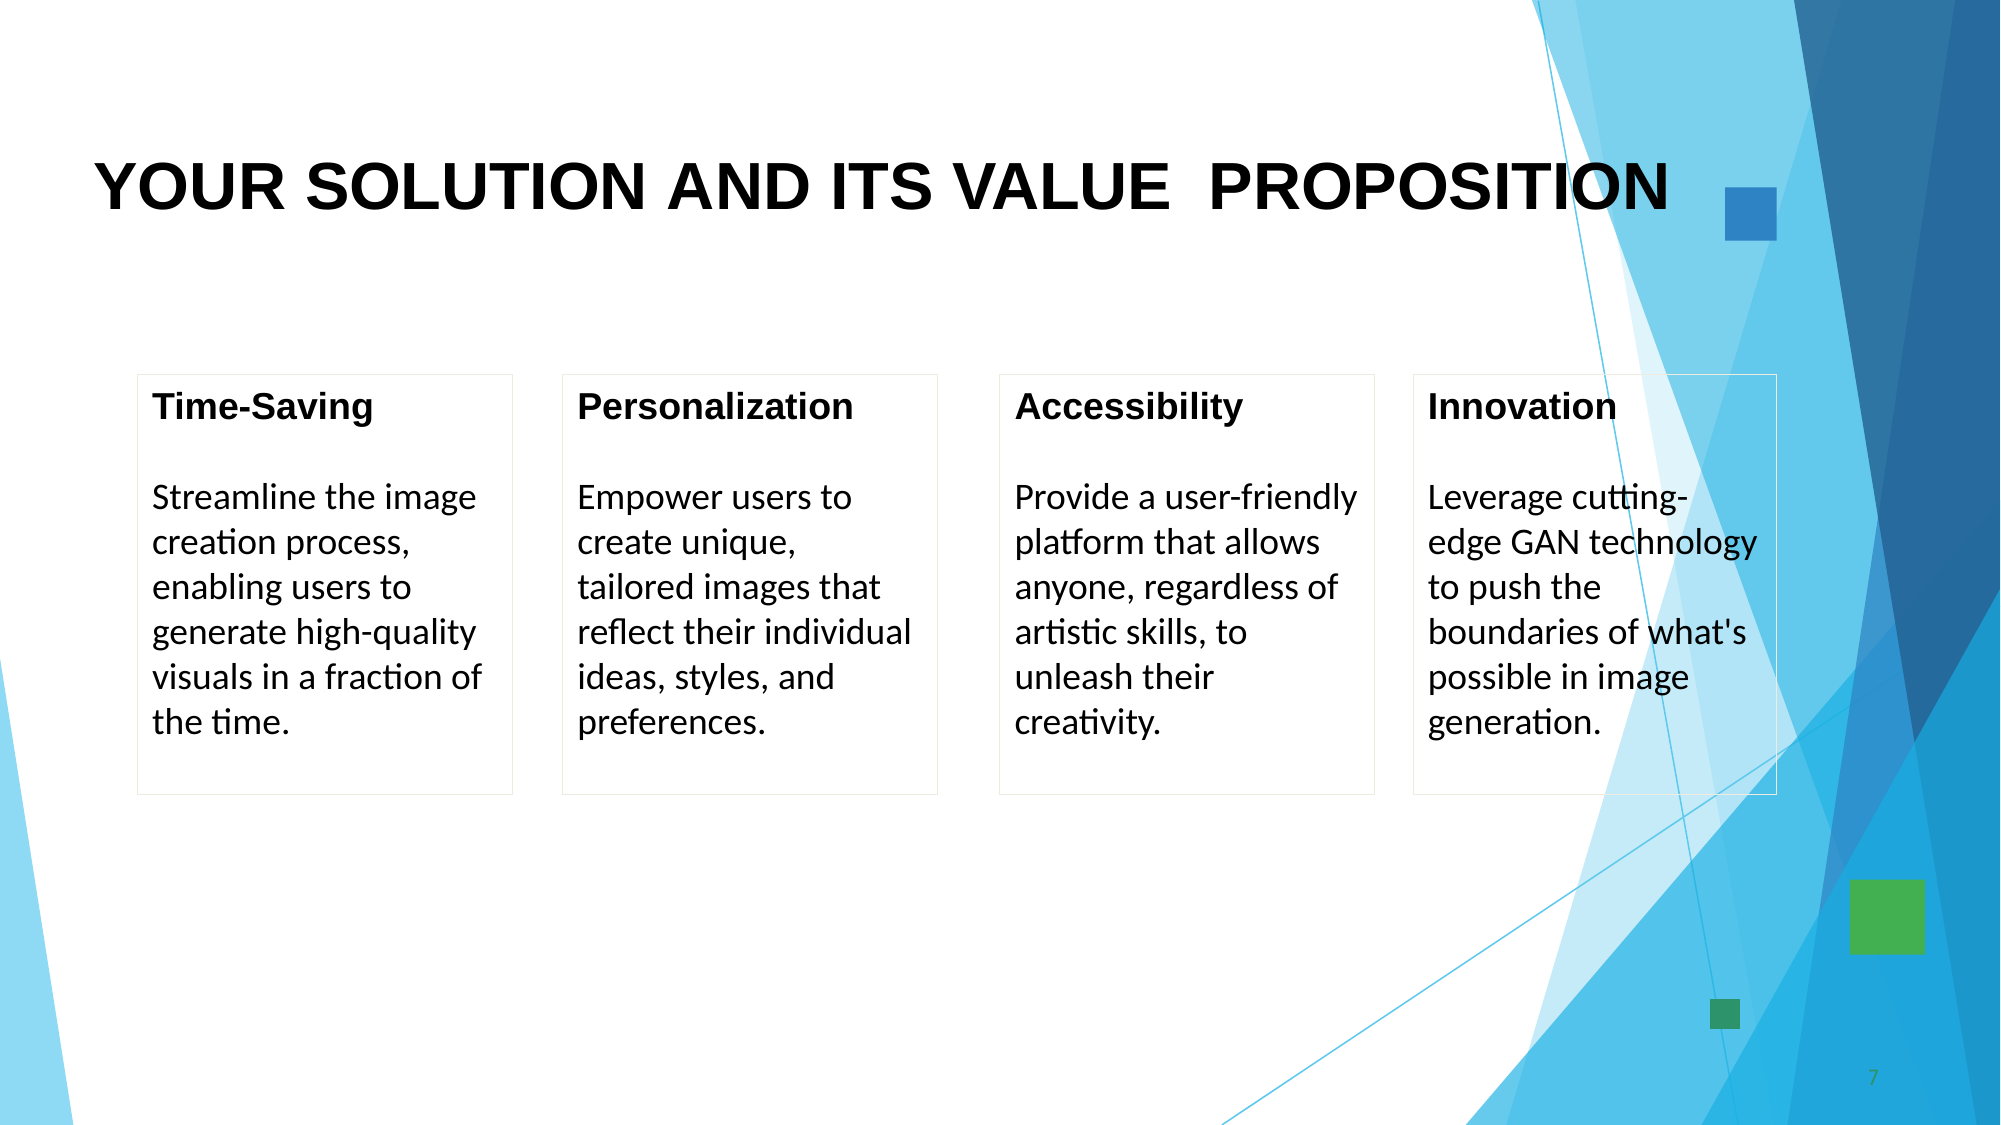

# YOUR SOLUTION AND ITS VALUE  PROPOSITION

Time-Saving

Streamline the image creation process, enabling users to generate high-quality visuals in a fraction of the time.

Personalization

Empower users to create unique, tailored images that reflect their individual ideas, styles, and preferences.

Accessibility

Provide a user-friendly platform that allows anyone, regardless of artistic skills, to unleash their creativity.

Innovation

Leverage cutting-edge GAN technology to push the boundaries of what's possible in image generation.

7